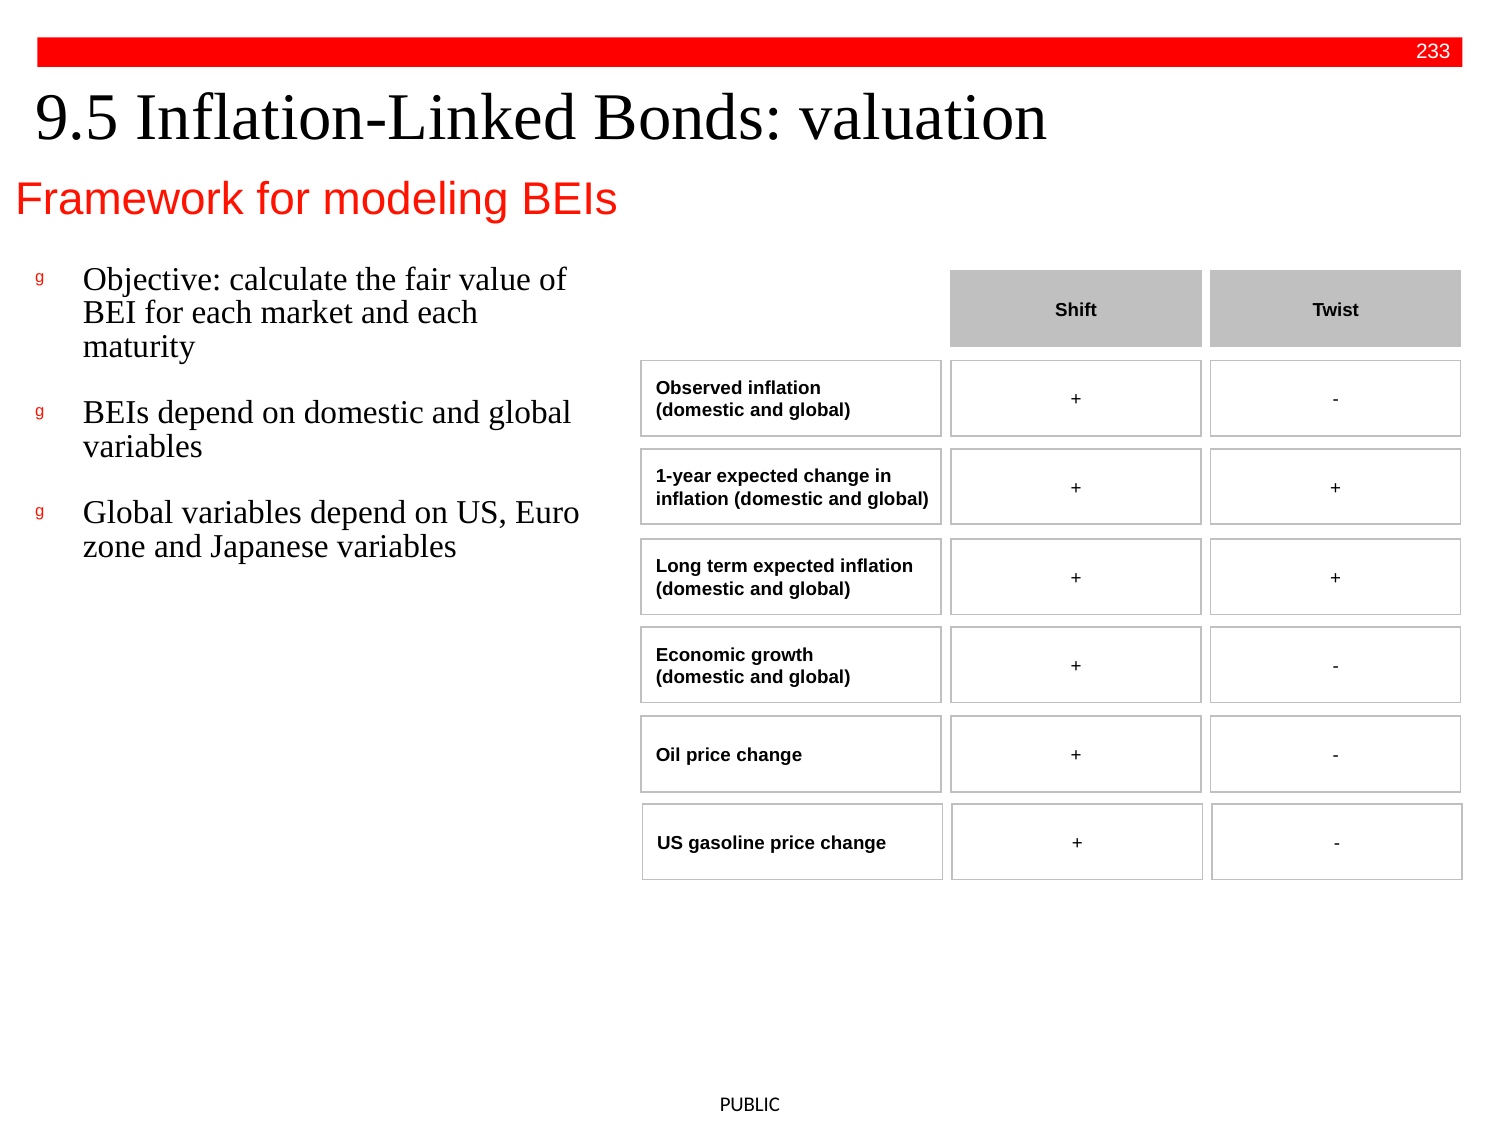

9.5 Inflation-Linked Bonds: valuation

Framework for modeling BEIs
Objective: calculate the fair value of BEI for each market and each maturity

BEIs depend on domestic and global variables

Global variables depend on US, Euro zone and Japanese variables
Shift
Twist
Observed inflation
(domestic and global)
+
-
1-year expected change in
inflation (domestic and global)
+
+
Long term expected inflation
(domestic and global)
+
+
Economic growth
(domestic and global)
+
-
Oil price change
+
-
US gasoline price change
+
-